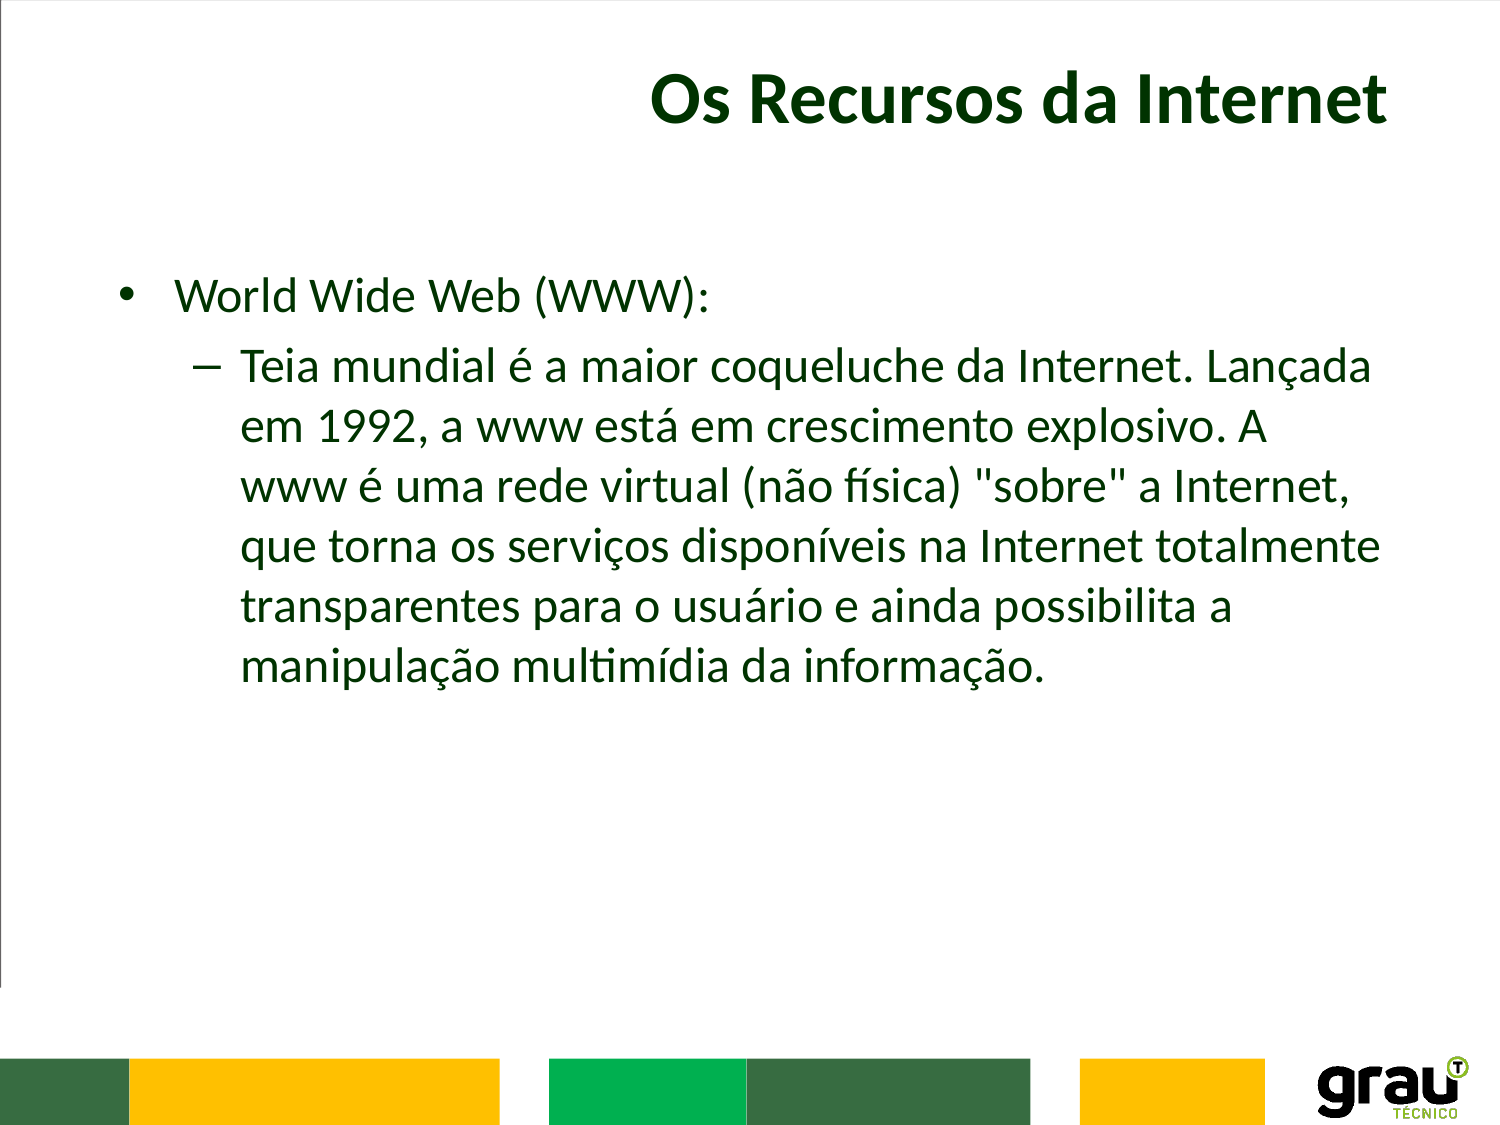

# Os Recursos da Internet
World Wide Web (WWW):
Teia mundial é a maior coqueluche da Internet. Lançada em 1992, a www está em crescimento explosivo. A www é uma rede virtual (não física) "sobre" a Internet, que torna os serviços disponíveis na Internet totalmente transparentes para o usuário e ainda possibilita a manipulação multimídia da informação.